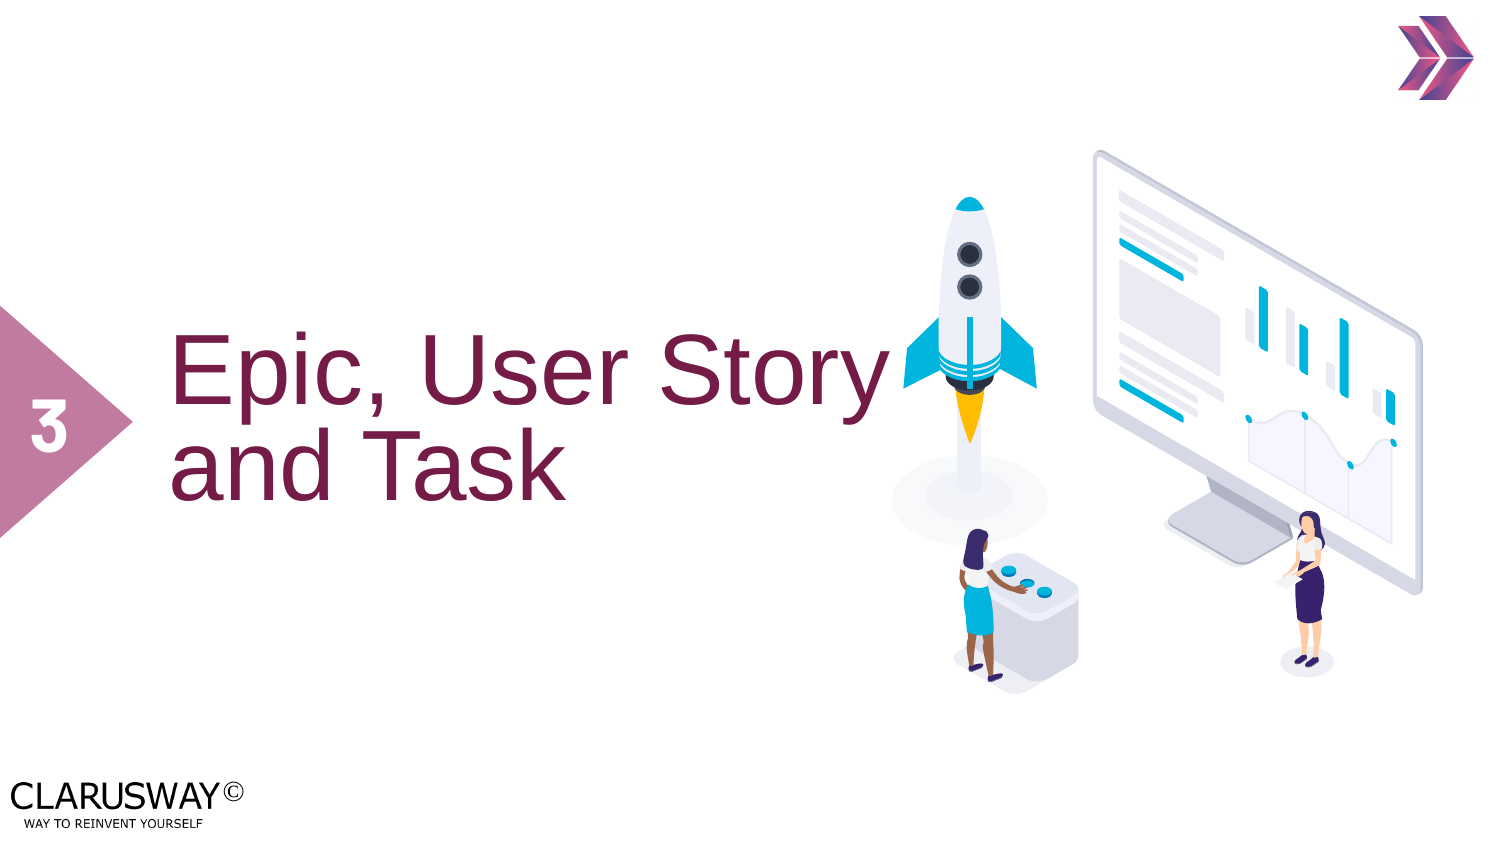

3
# Epic, User Story and Task